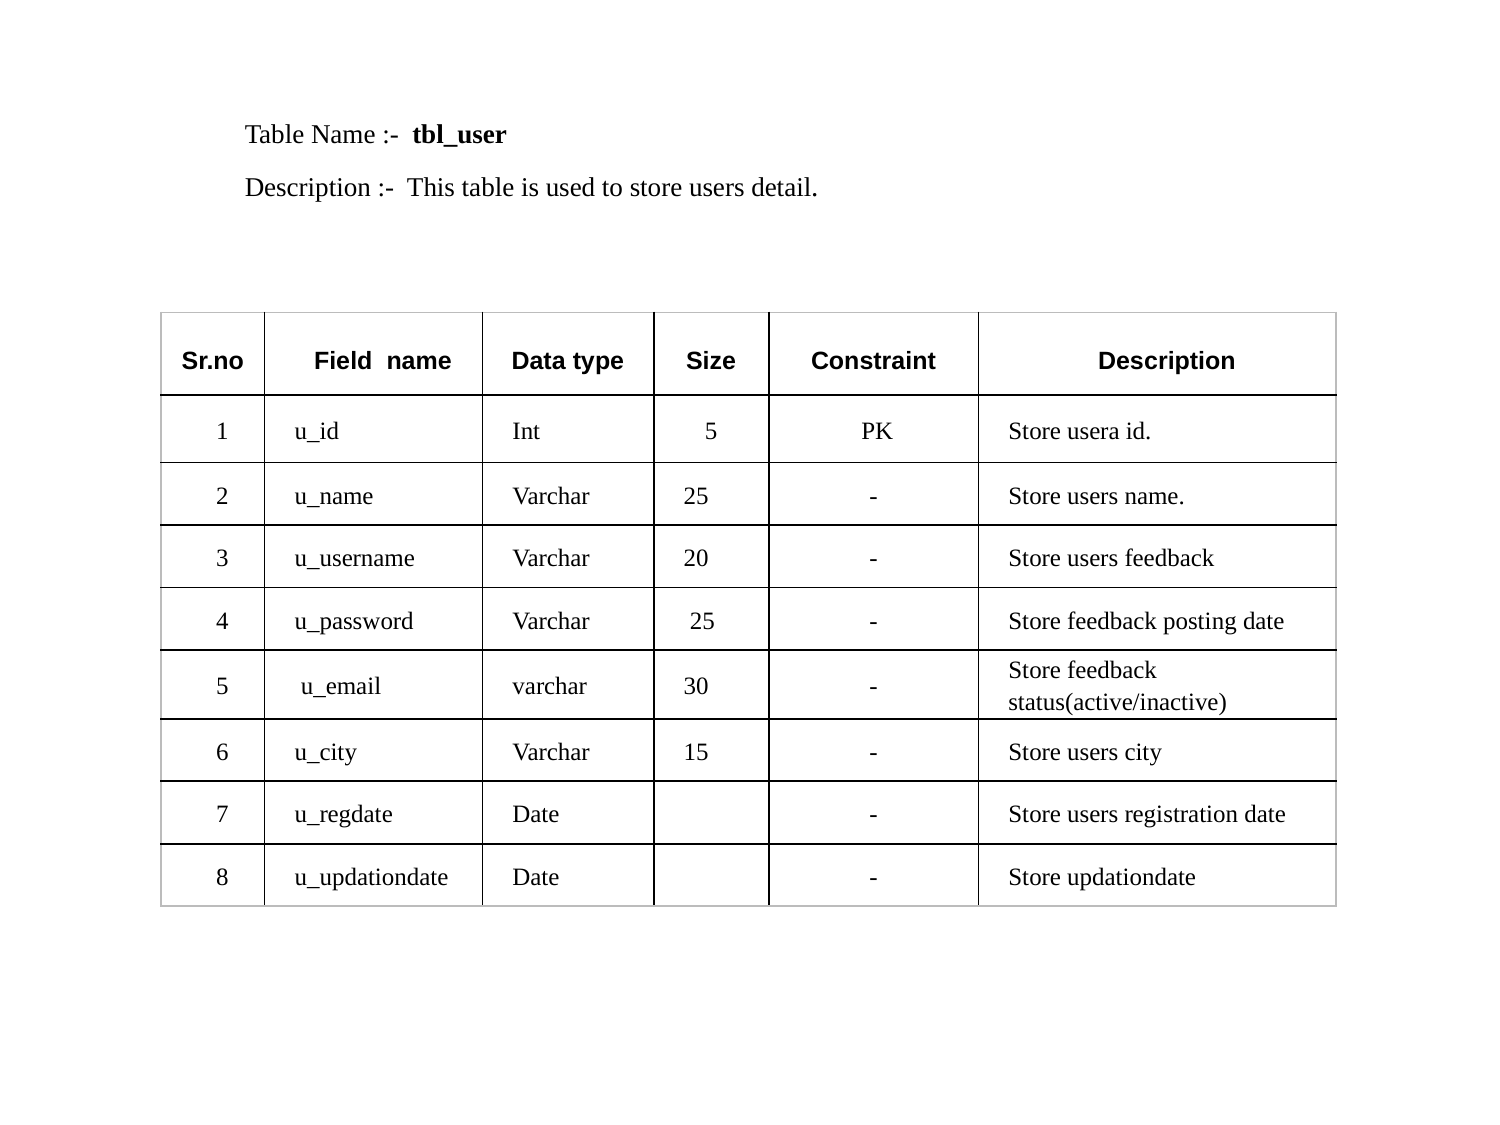

Table Name :-  tbl_user
	Description :-  This table is used to store users detail.
| Sr.no | Field name | Data type | Size | Constraint | Description |
| --- | --- | --- | --- | --- | --- |
| 1 | u\_id | Int | 5 | PK | Store usera id. |
| 2 | u\_name | Varchar | 25 | - | Store users name. |
| 3 | u\_username | Varchar | 20 | - | Store users feedback |
| 4 | u\_password | Varchar | 25 | - | Store feedback posting date |
| 5 | u\_email | varchar | 30 | - | Store feedback status(active/inactive) |
| 6 | u\_city | Varchar | 15 | - | Store users city |
| 7 | u\_regdate | Date |  | - | Store users registration date |
| 8 | u\_updationdate | Date |  | - | Store updationdate |